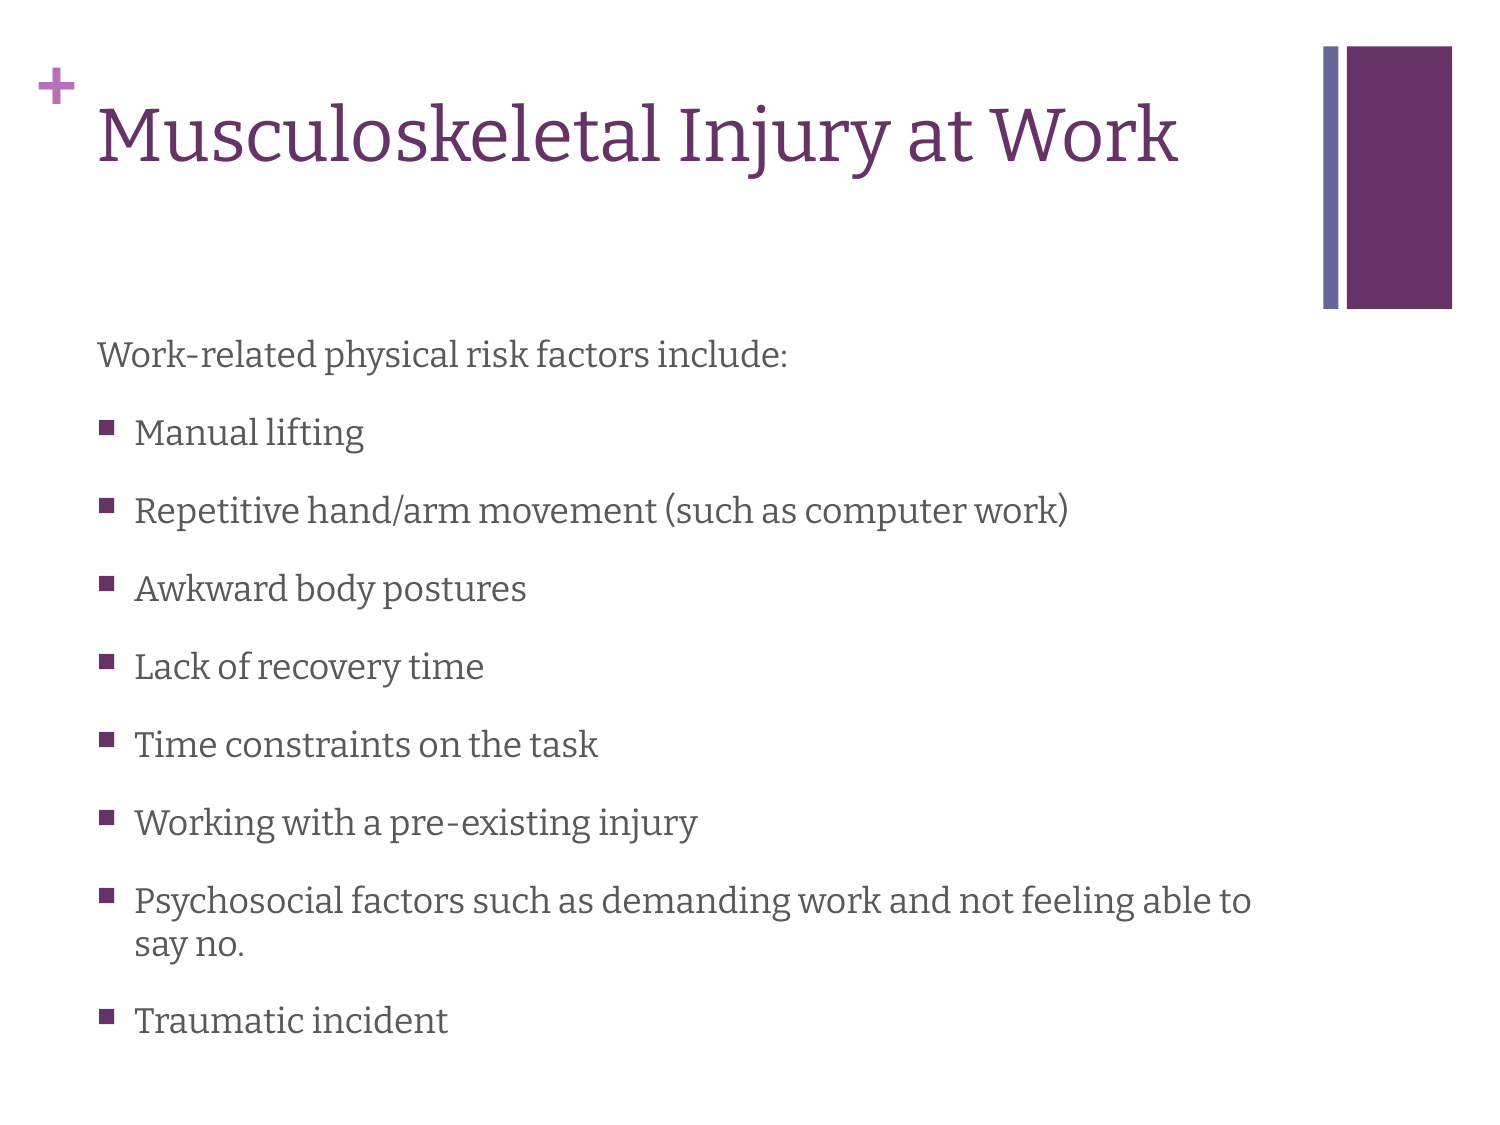

# Musculoskeletal Injury at Work
Work-related physical risk factors include:
Manual lifting
Repetitive hand/arm movement (such as computer work)
Awkward body postures
Lack of recovery time
Time constraints on the task
Working with a pre-existing injury
Psychosocial factors such as demanding work and not feeling able to say no.
Traumatic incident